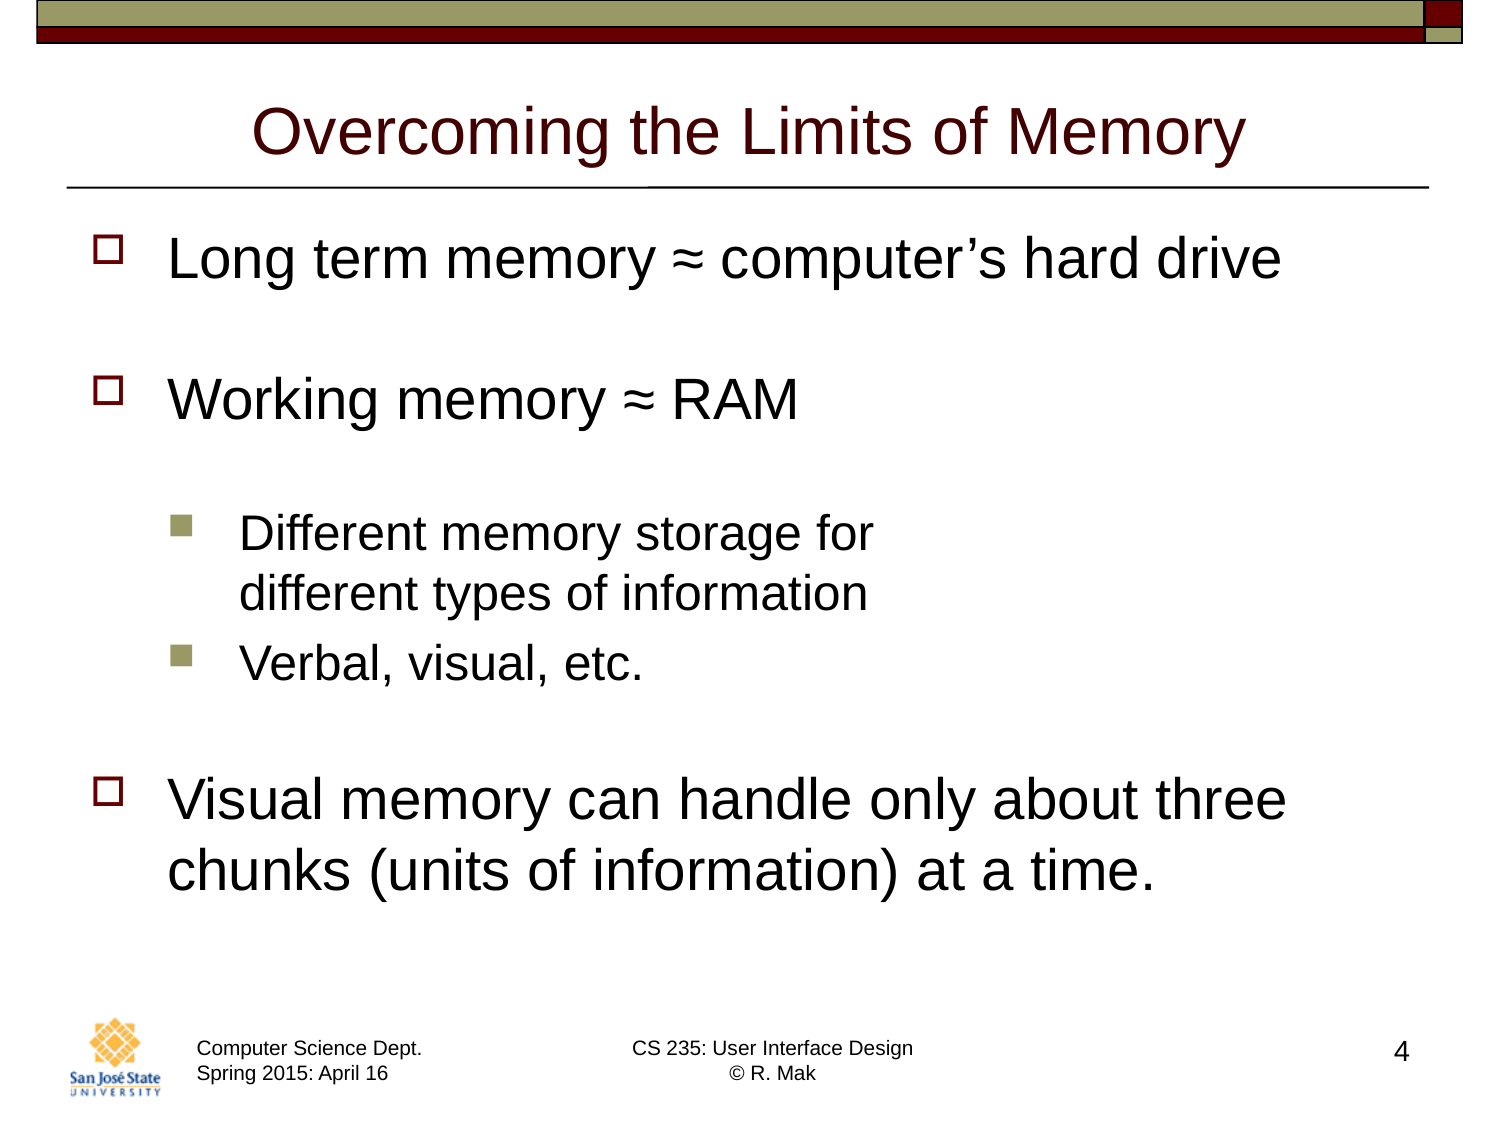

# Overcoming the Limits of Memory
Long term memory ≈ computer’s hard drive

Working memory ≈ RAM

Different memory storage for
different types of information
Verbal, visual, etc.

Visual memory can handle only about three chunks (units of information) at a time.
4